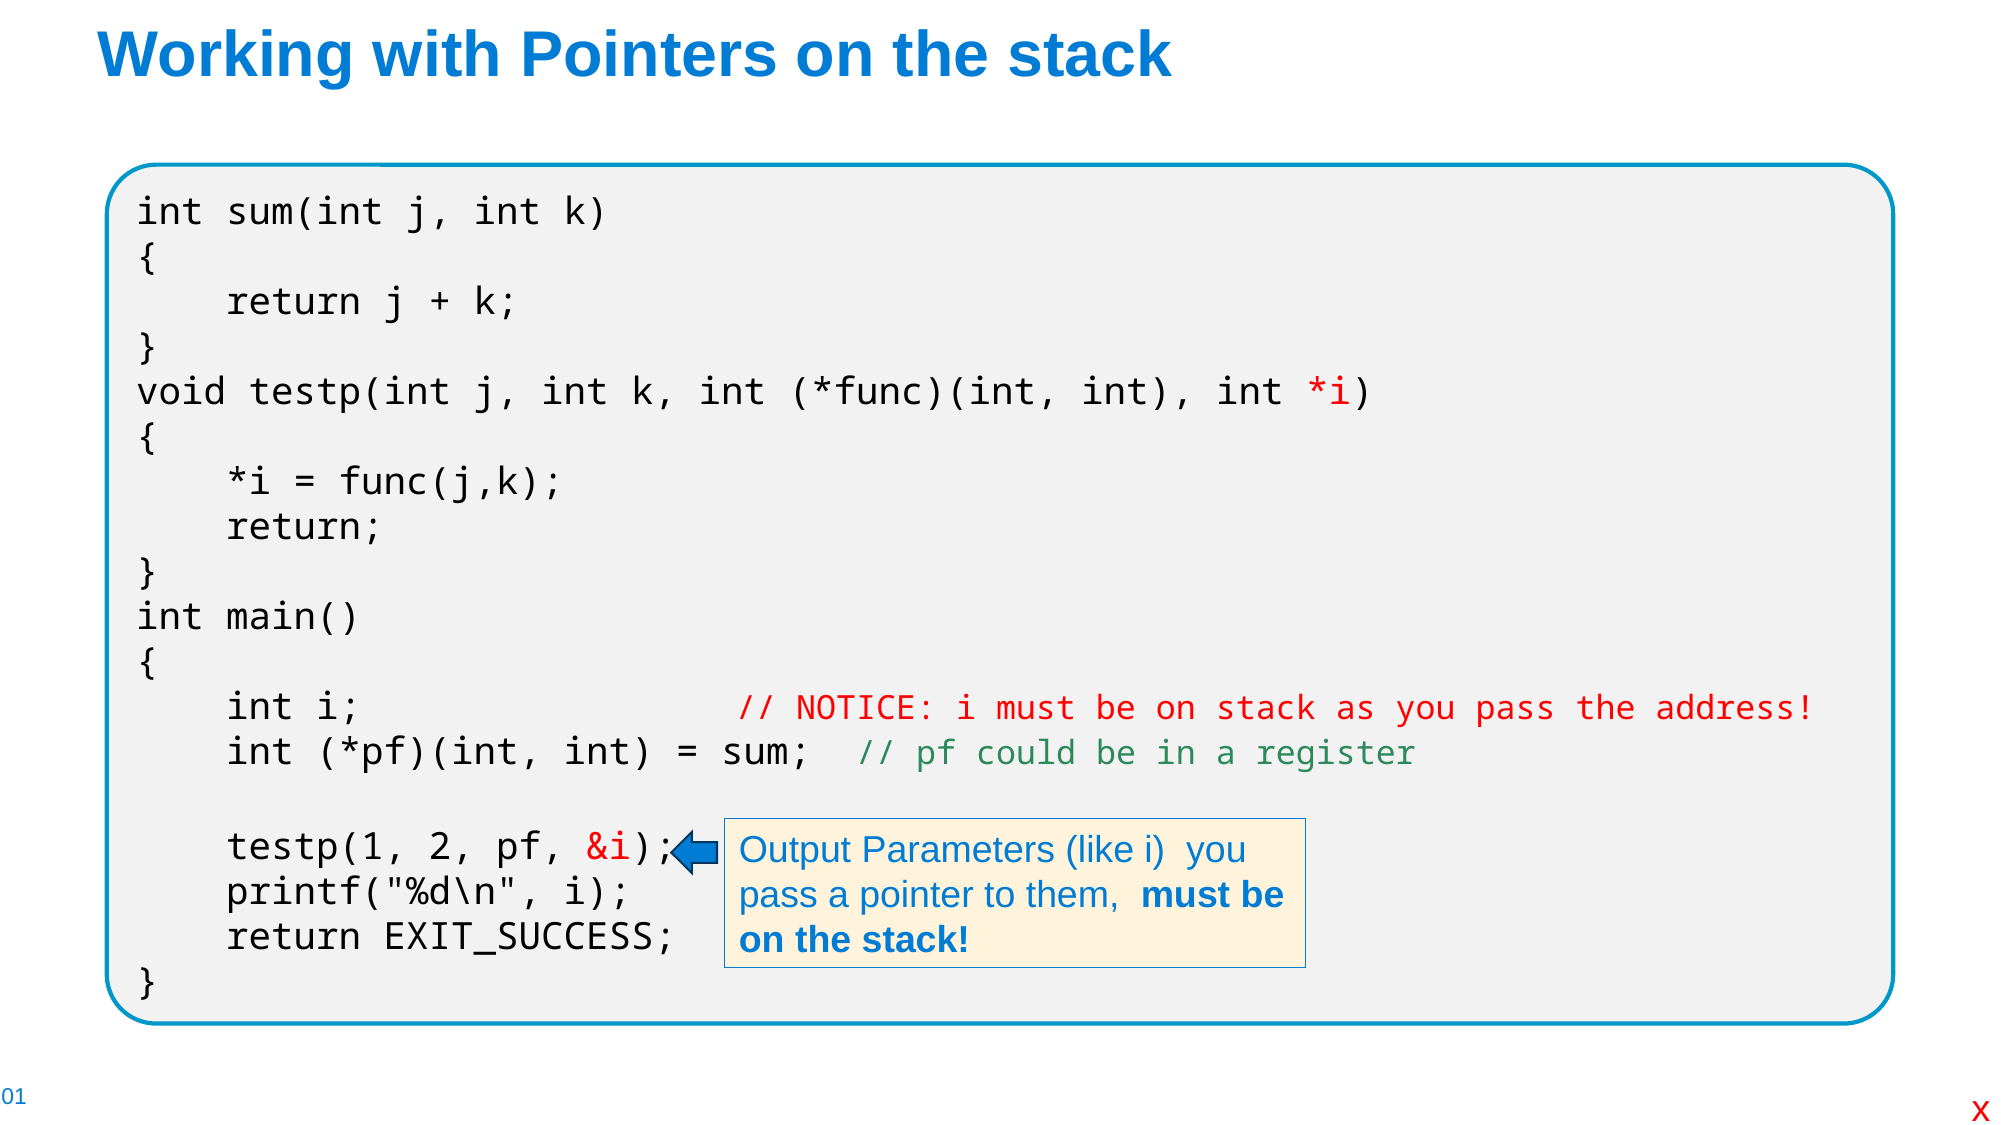

# Working with Pointers on the stack
int sum(int j, int k)
{
    return j + k;
}
void testp(int j, int k, int (*func)(int, int), int *i)
{
    *i = func(j,k);
    return;
}
int main()
{
    int i; 			// NOTICE: i must be on stack as you pass the address!
    int (*pf)(int, int) = sum;  // pf could be in a register

    testp(1, 2, pf, &i);
    printf("%d\n", i);
    return EXIT_SUCCESS;
}
Output Parameters (like i)  you pass a pointer to them,  must be on the stack!

x